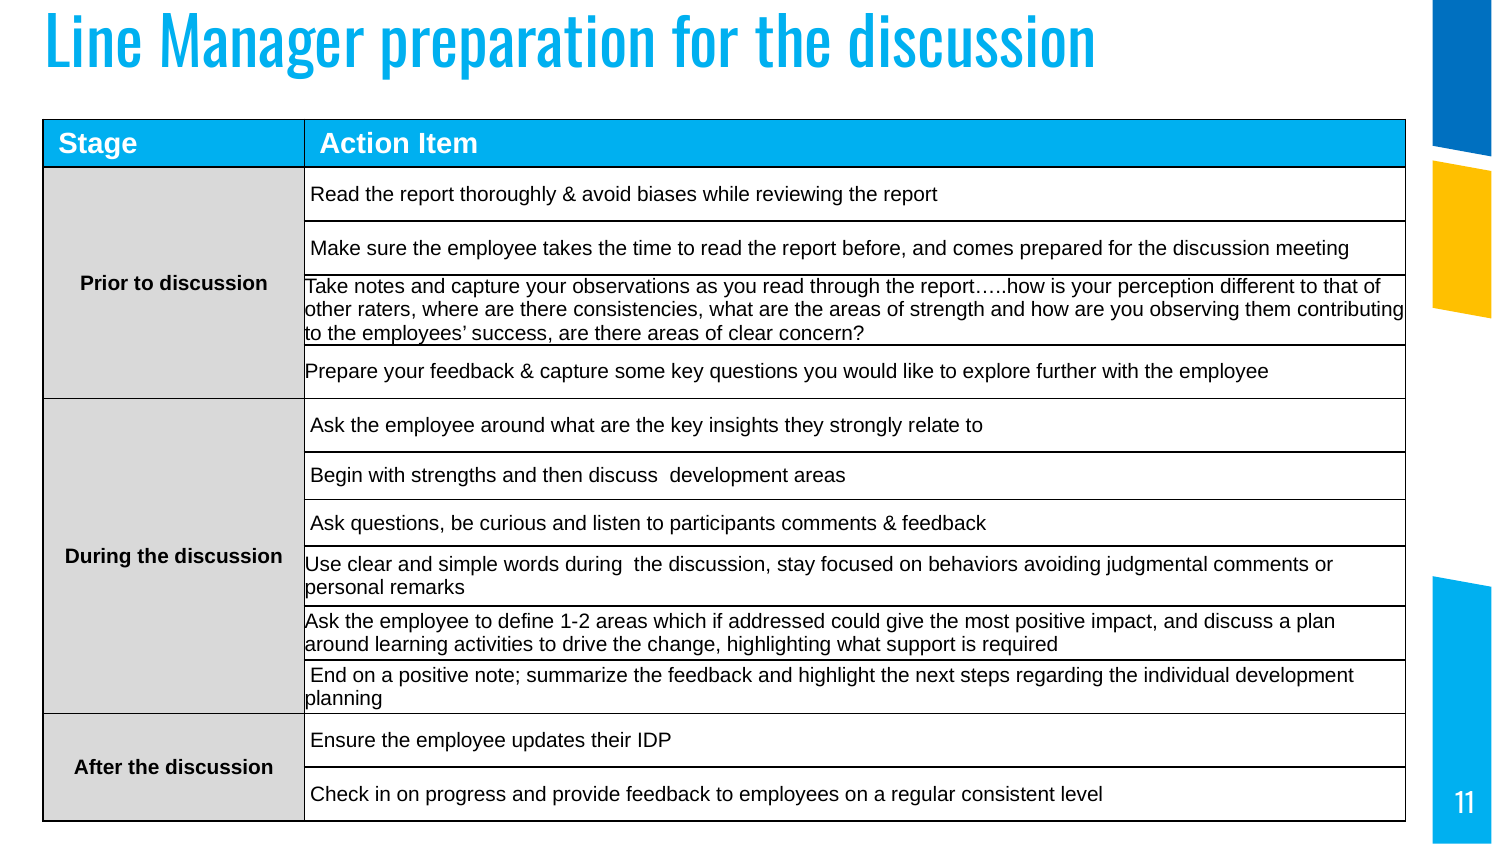

Line Manager preparation for the discussion
| Stage | Action Item |
| --- | --- |
| Prior to discussion | Read the report thoroughly & avoid biases while reviewing the report |
|  | Make sure the employee takes the time to read the report before, and comes prepared for the discussion meeting |
|  | Take notes and capture your observations as you read through the report…..how is your perception different to that of other raters, where are there consistencies, what are the areas of strength and how are you observing them contributing to the employees’ success, are there areas of clear concern? |
|  | Prepare your feedback & capture some key questions you would like to explore further with the employee |
| During the discussion | Ask the employee around what are the key insights they strongly relate to |
| During the discussion | Begin with strengths and then discuss development areas |
|  | Ask questions, be curious and listen to participants comments & feedback |
|  | Use clear and simple words during the discussion, stay focused on behaviors avoiding judgmental comments or personal remarks |
|  | Ask the employee to define 1-2 areas which if addressed could give the most positive impact, and discuss a plan around learning activities to drive the change, highlighting what support is required |
|  | End on a positive note; summarize the feedback and highlight the next steps regarding the individual development planning |
| After the discussion | Ensure the employee updates their IDP |
|  | Check in on progress and provide feedback to employees on a regular consistent level |
11